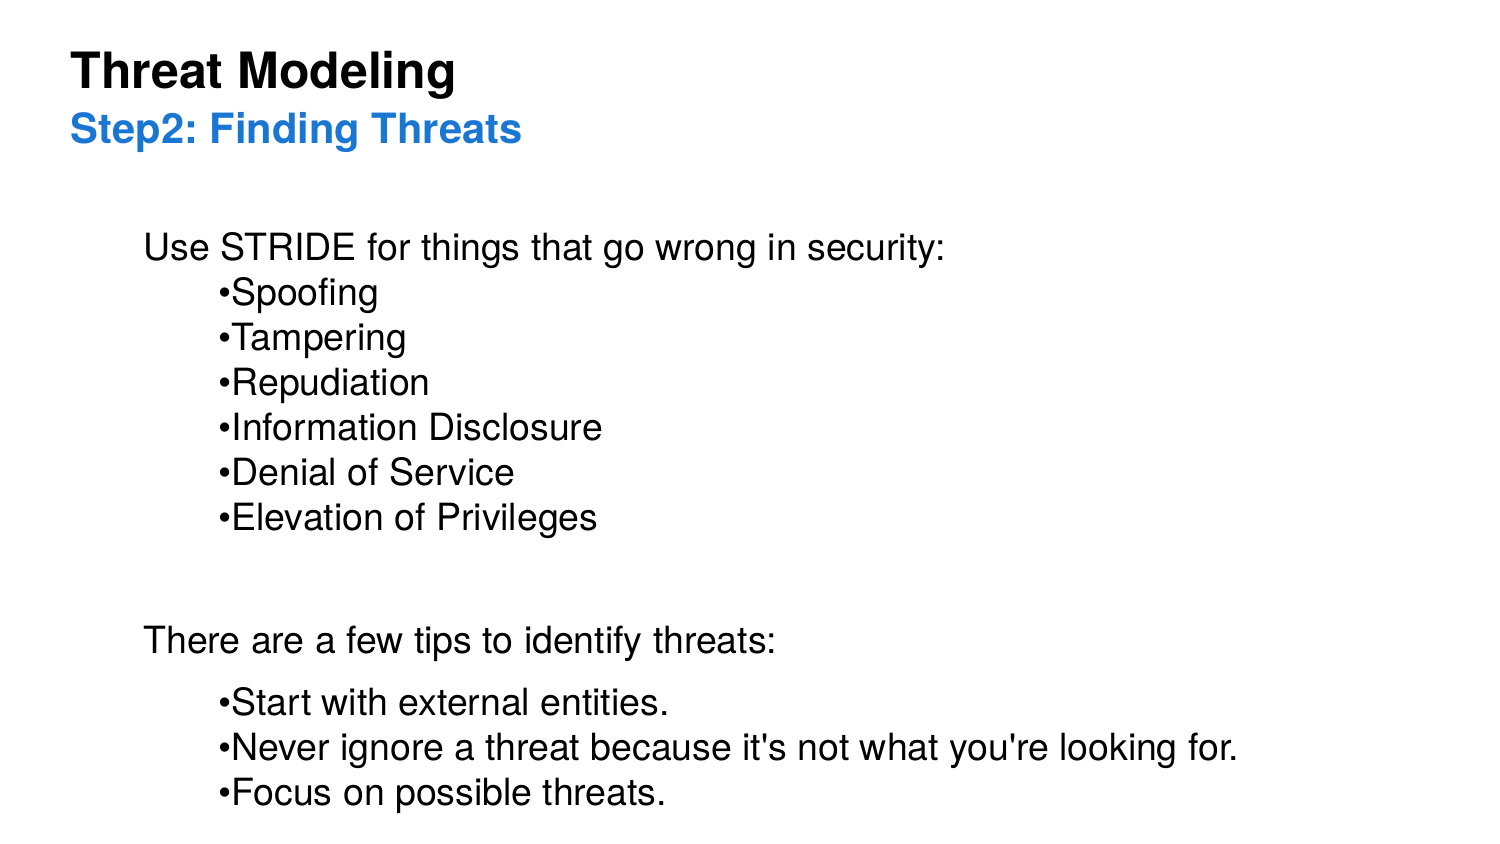

Threat Modeling
Step2: Finding Threats

Use STRIDE for things that go wrong in security:
•Spoofing
•Tampering
•Repudiation
•Information Disclosure
•Denial of Service
•Elevation of Privileges

There are a few tips to identify threats:
•Start with external entities.
•Never ignore a threat because it's not what you're looking for.
•Focus on possible threats.